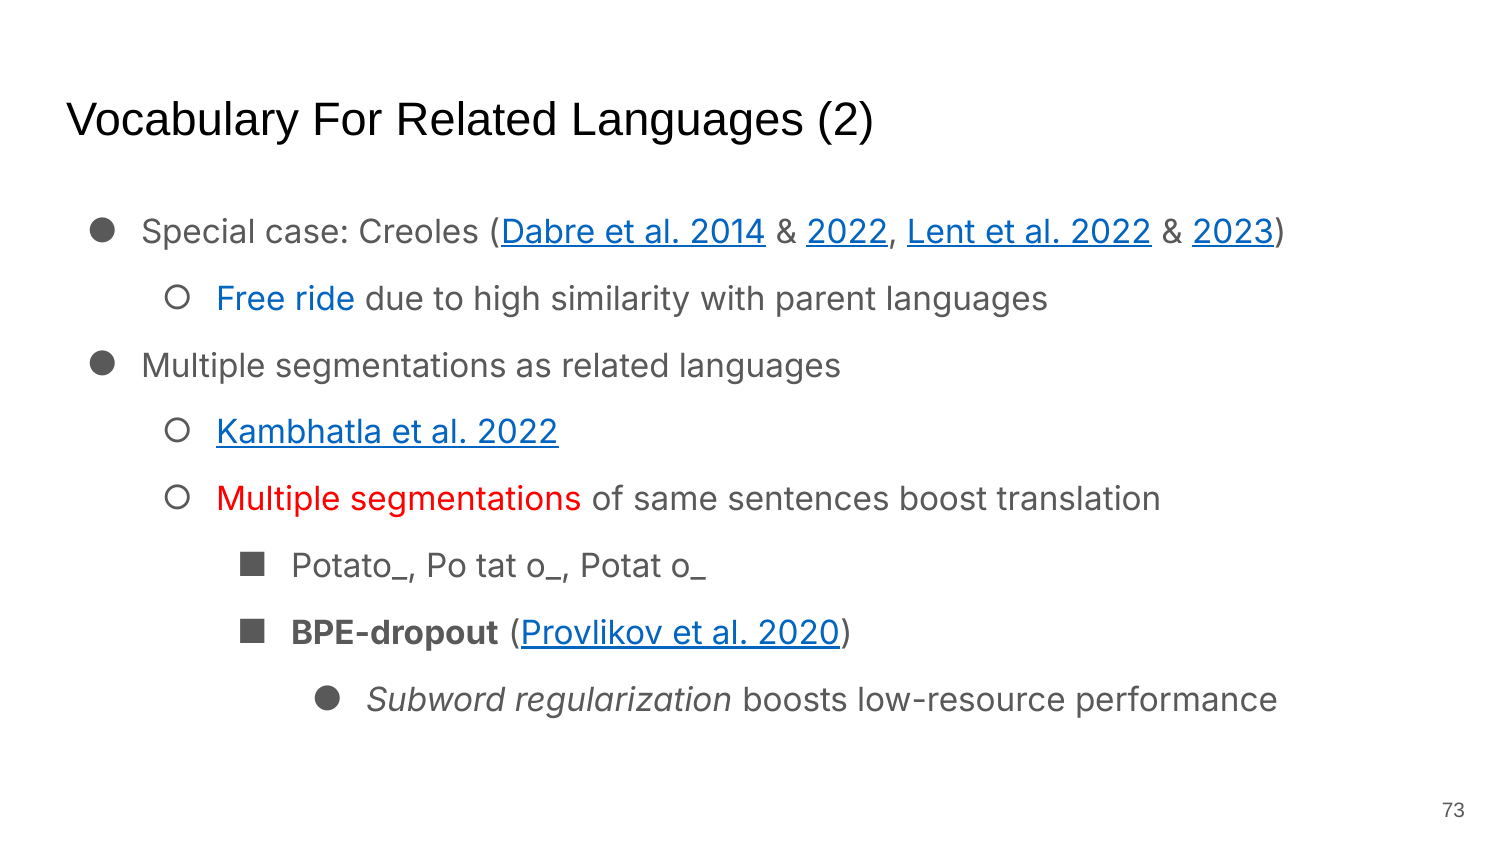

# Vocabulary For Related Languages (2)
Special case: Creoles (Dabre et al. 2014 & 2022, Lent et al. 2022 & 2023)
Free ride due to high similarity with parent languages
Multiple segmentations as related languages
Kambhatla et al. 2022
Multiple segmentations of same sentences boost translation
Potato_, Po tat o_, Potat o_
BPE-dropout (Provlikov et al. 2020)
Subword regularization boosts low-resource performance
73